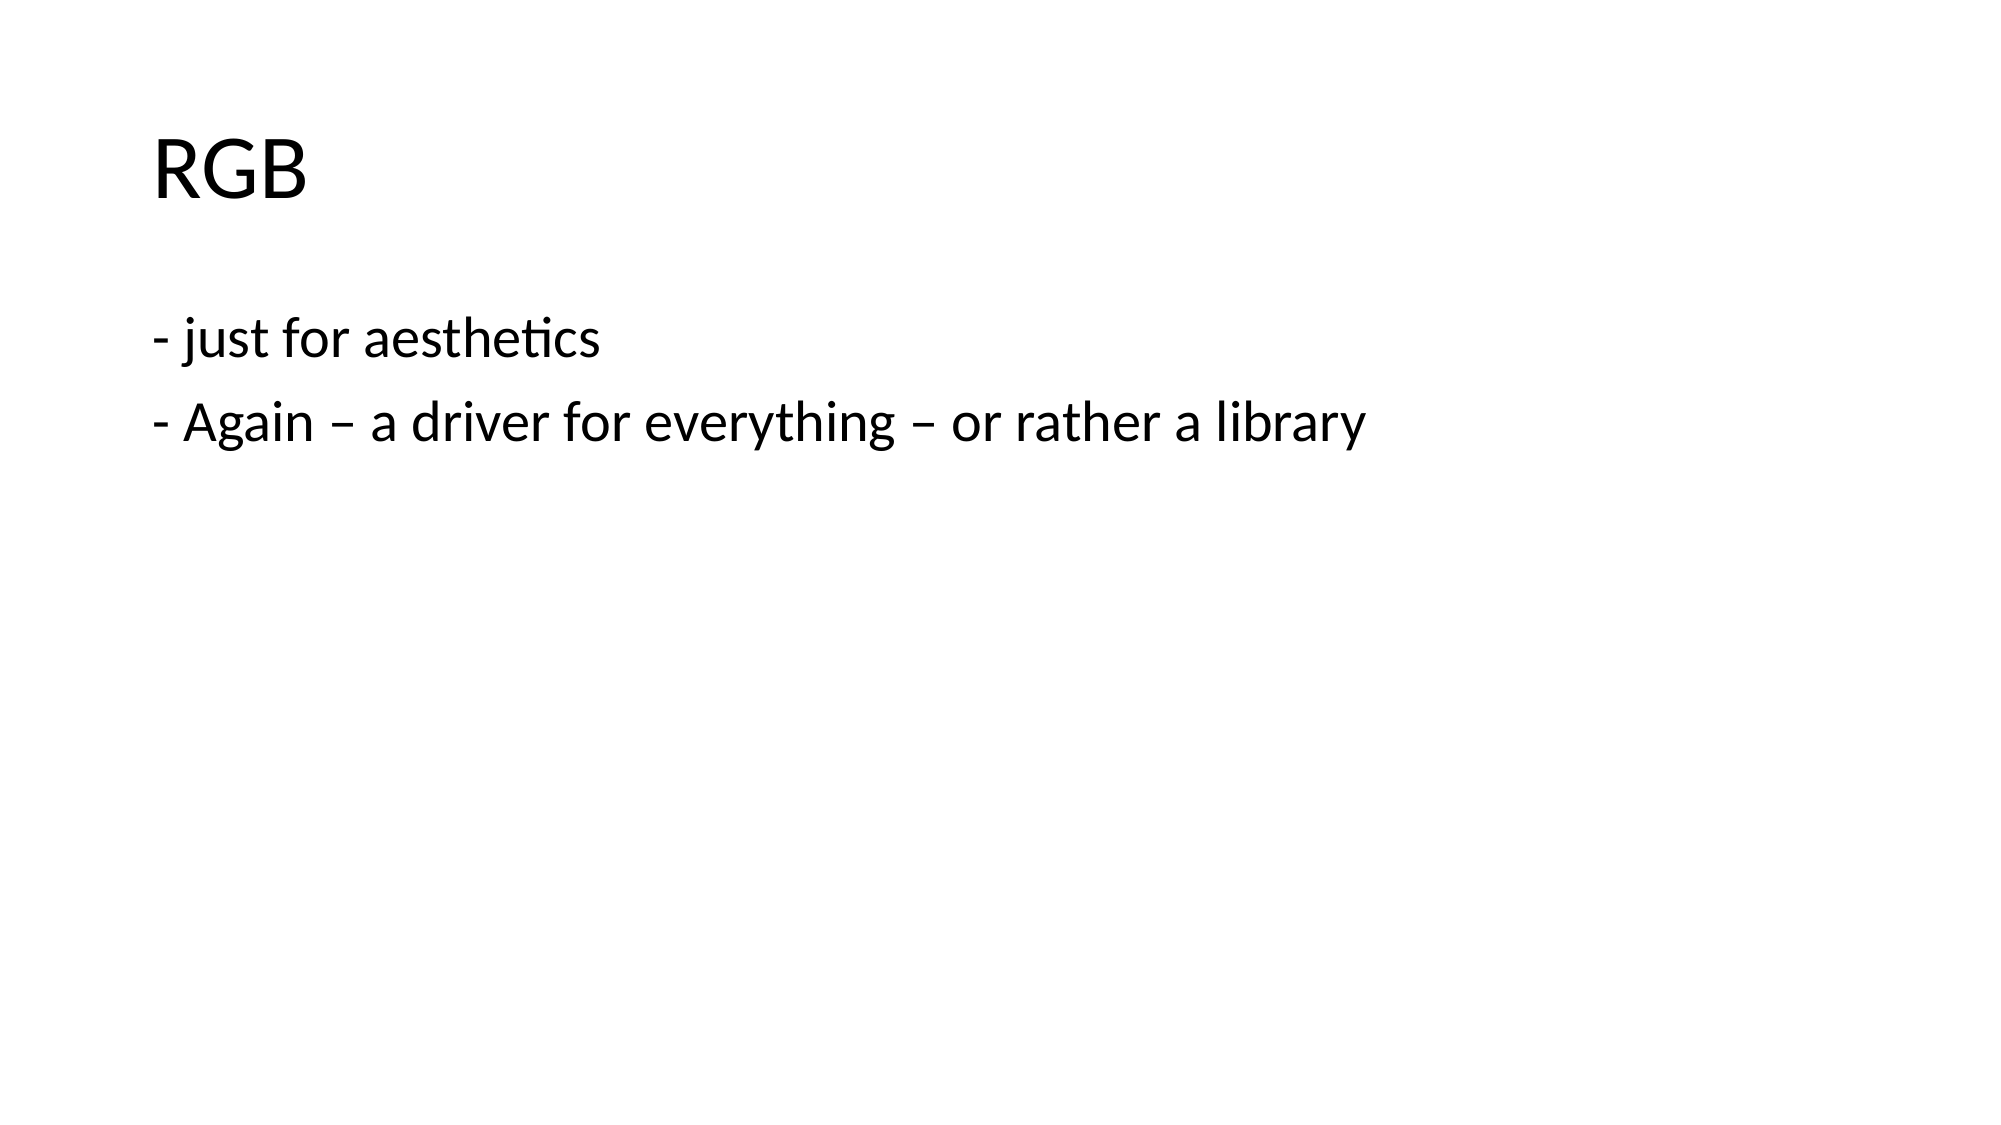

# RGB
- just for aesthetics
- Again – a driver for everything – or rather a library